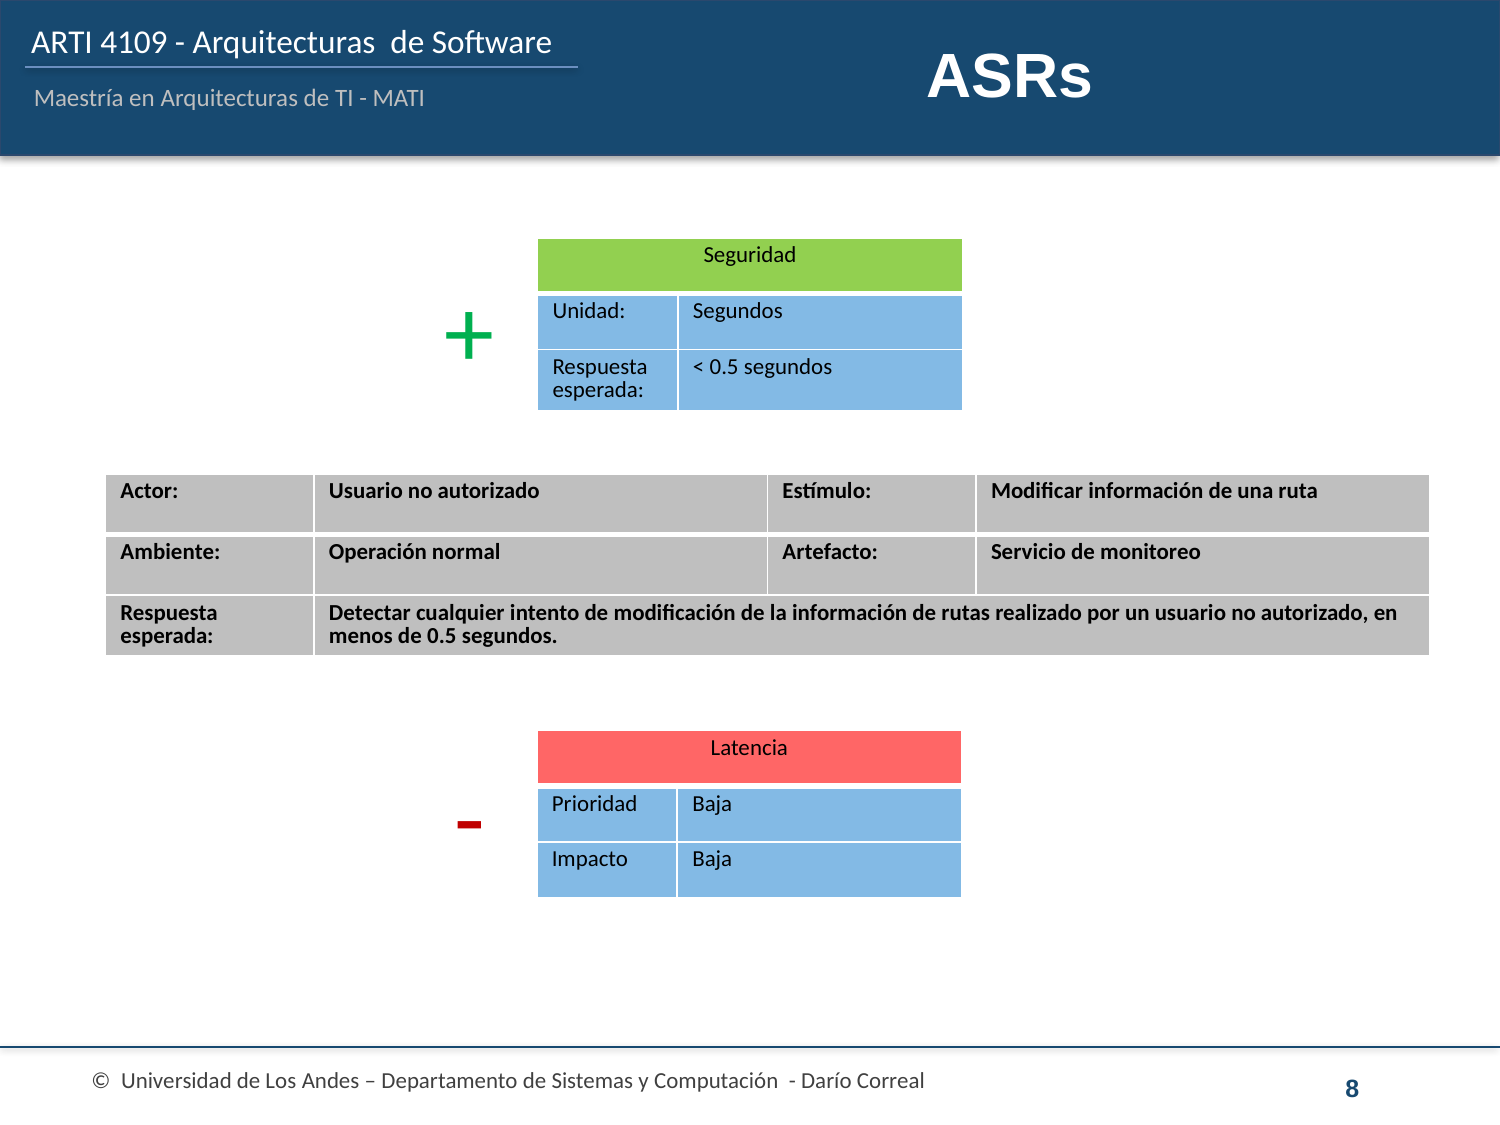

# ASRs
| Seguridad |  |
| --- | --- |
| Unidad: | Segundos |
| Respuesta esperada: | < 0.5 segundos |
+
| Actor: | Usuario no autorizado | Estímulo: | Modificar información de una ruta |
| --- | --- | --- | --- |
| Ambiente: | Operación normal | Artefacto: | Servicio de monitoreo |
| Respuesta esperada: | Detectar cualquier intento de modificación de la información de rutas realizado por un usuario no autorizado, en menos de 0.5 segundos. |  |  |
| Latencia |  |
| --- | --- |
| Prioridad | Baja |
| Impacto | Baja |
-
8
©  Universidad de Los Andes – Departamento de Sistemas y Computación  - Darío Correal